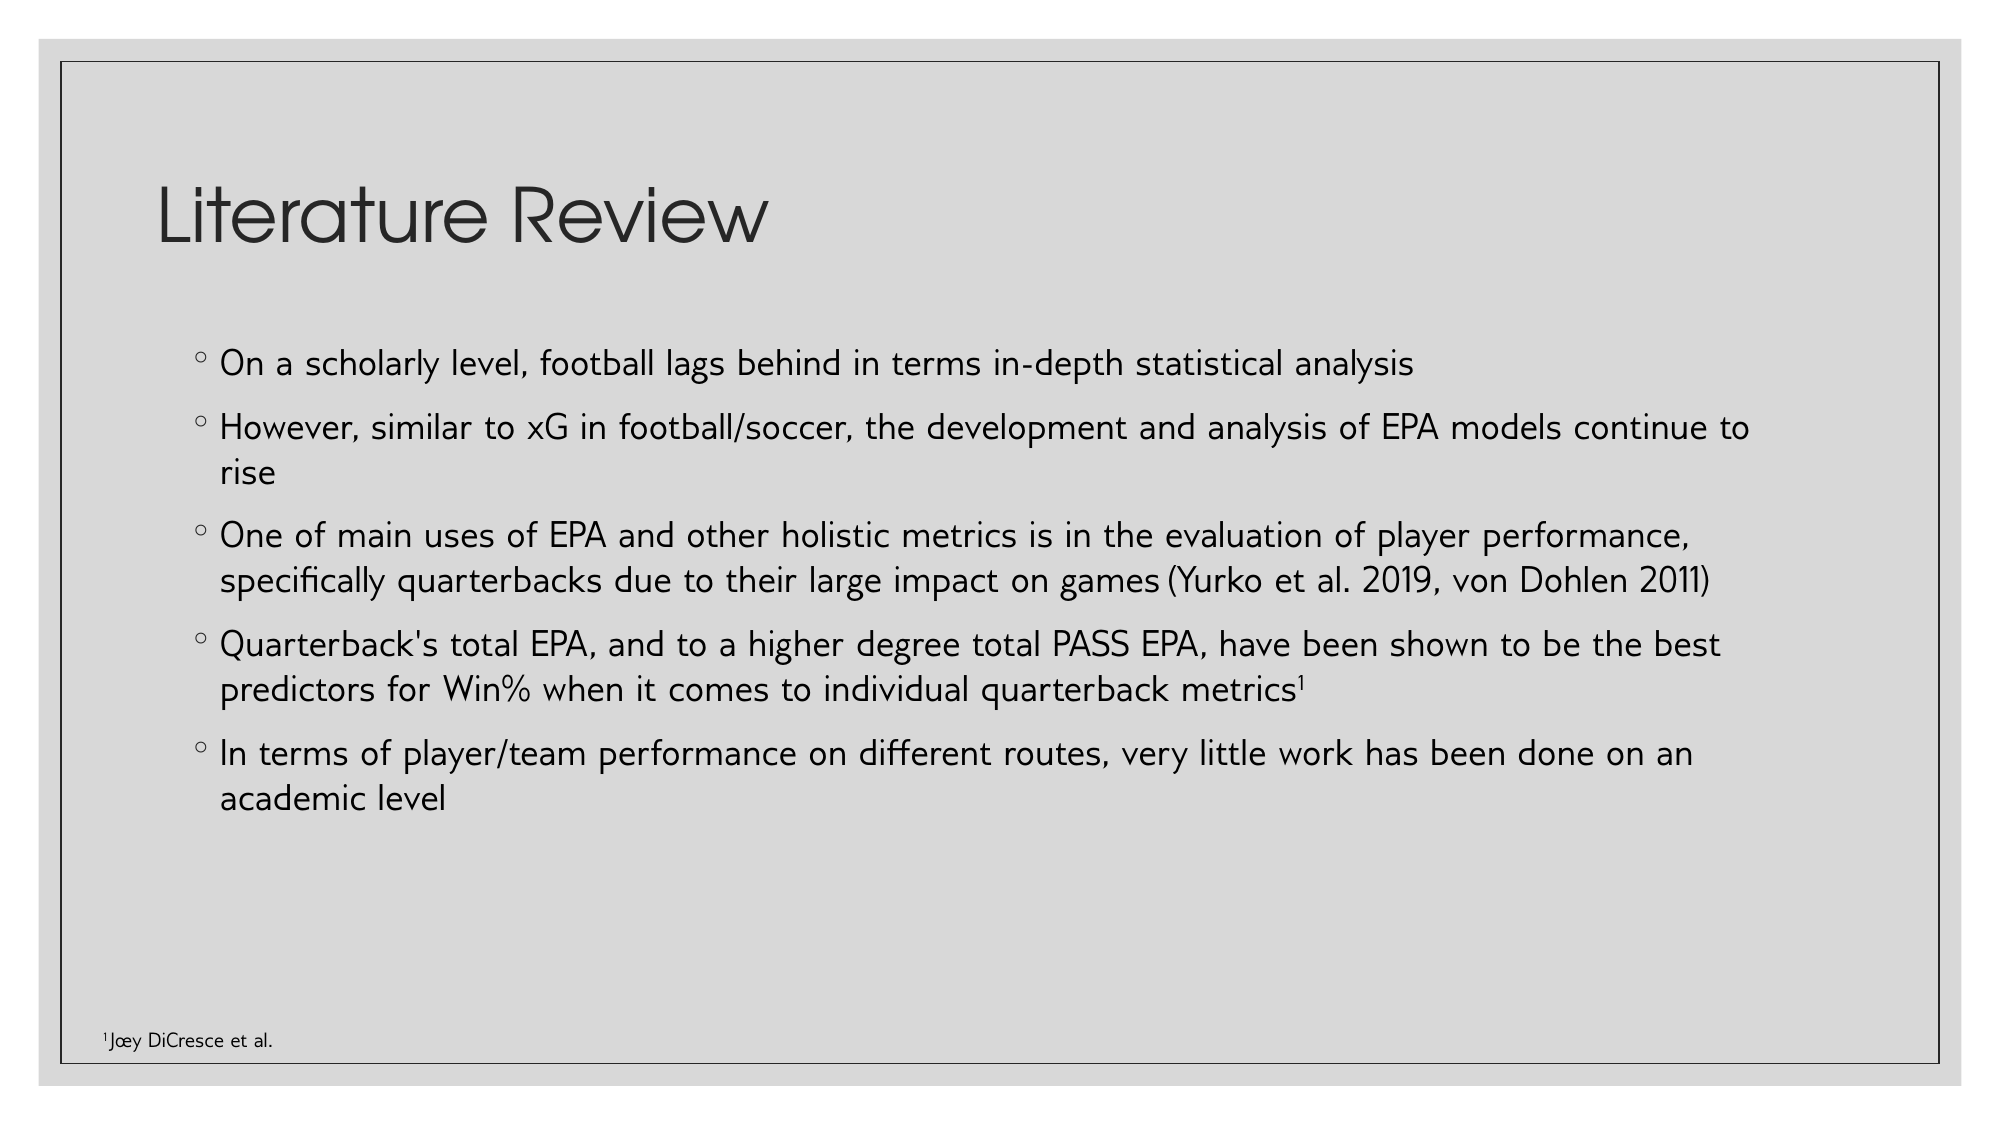

# Literature Review
On a scholarly level, football lags behind in terms in-depth statistical analysis
However, similar to xG in football/soccer, the development and analysis of EPA models continue to rise
One of main uses of EPA and other holistic metrics is in the evaluation of player performance, specifically quarterbacks due to their large impact on games (Yurko et al. 2019, von Dohlen 2011)
Quarterback's total EPA, and to a higher degree total PASS EPA, have been shown to be the best predictors for Win% when it comes to individual quarterback metrics1
In terms of player/team performance on different routes, very little work has been done on an academic level
1 Joey DiCresce et al.